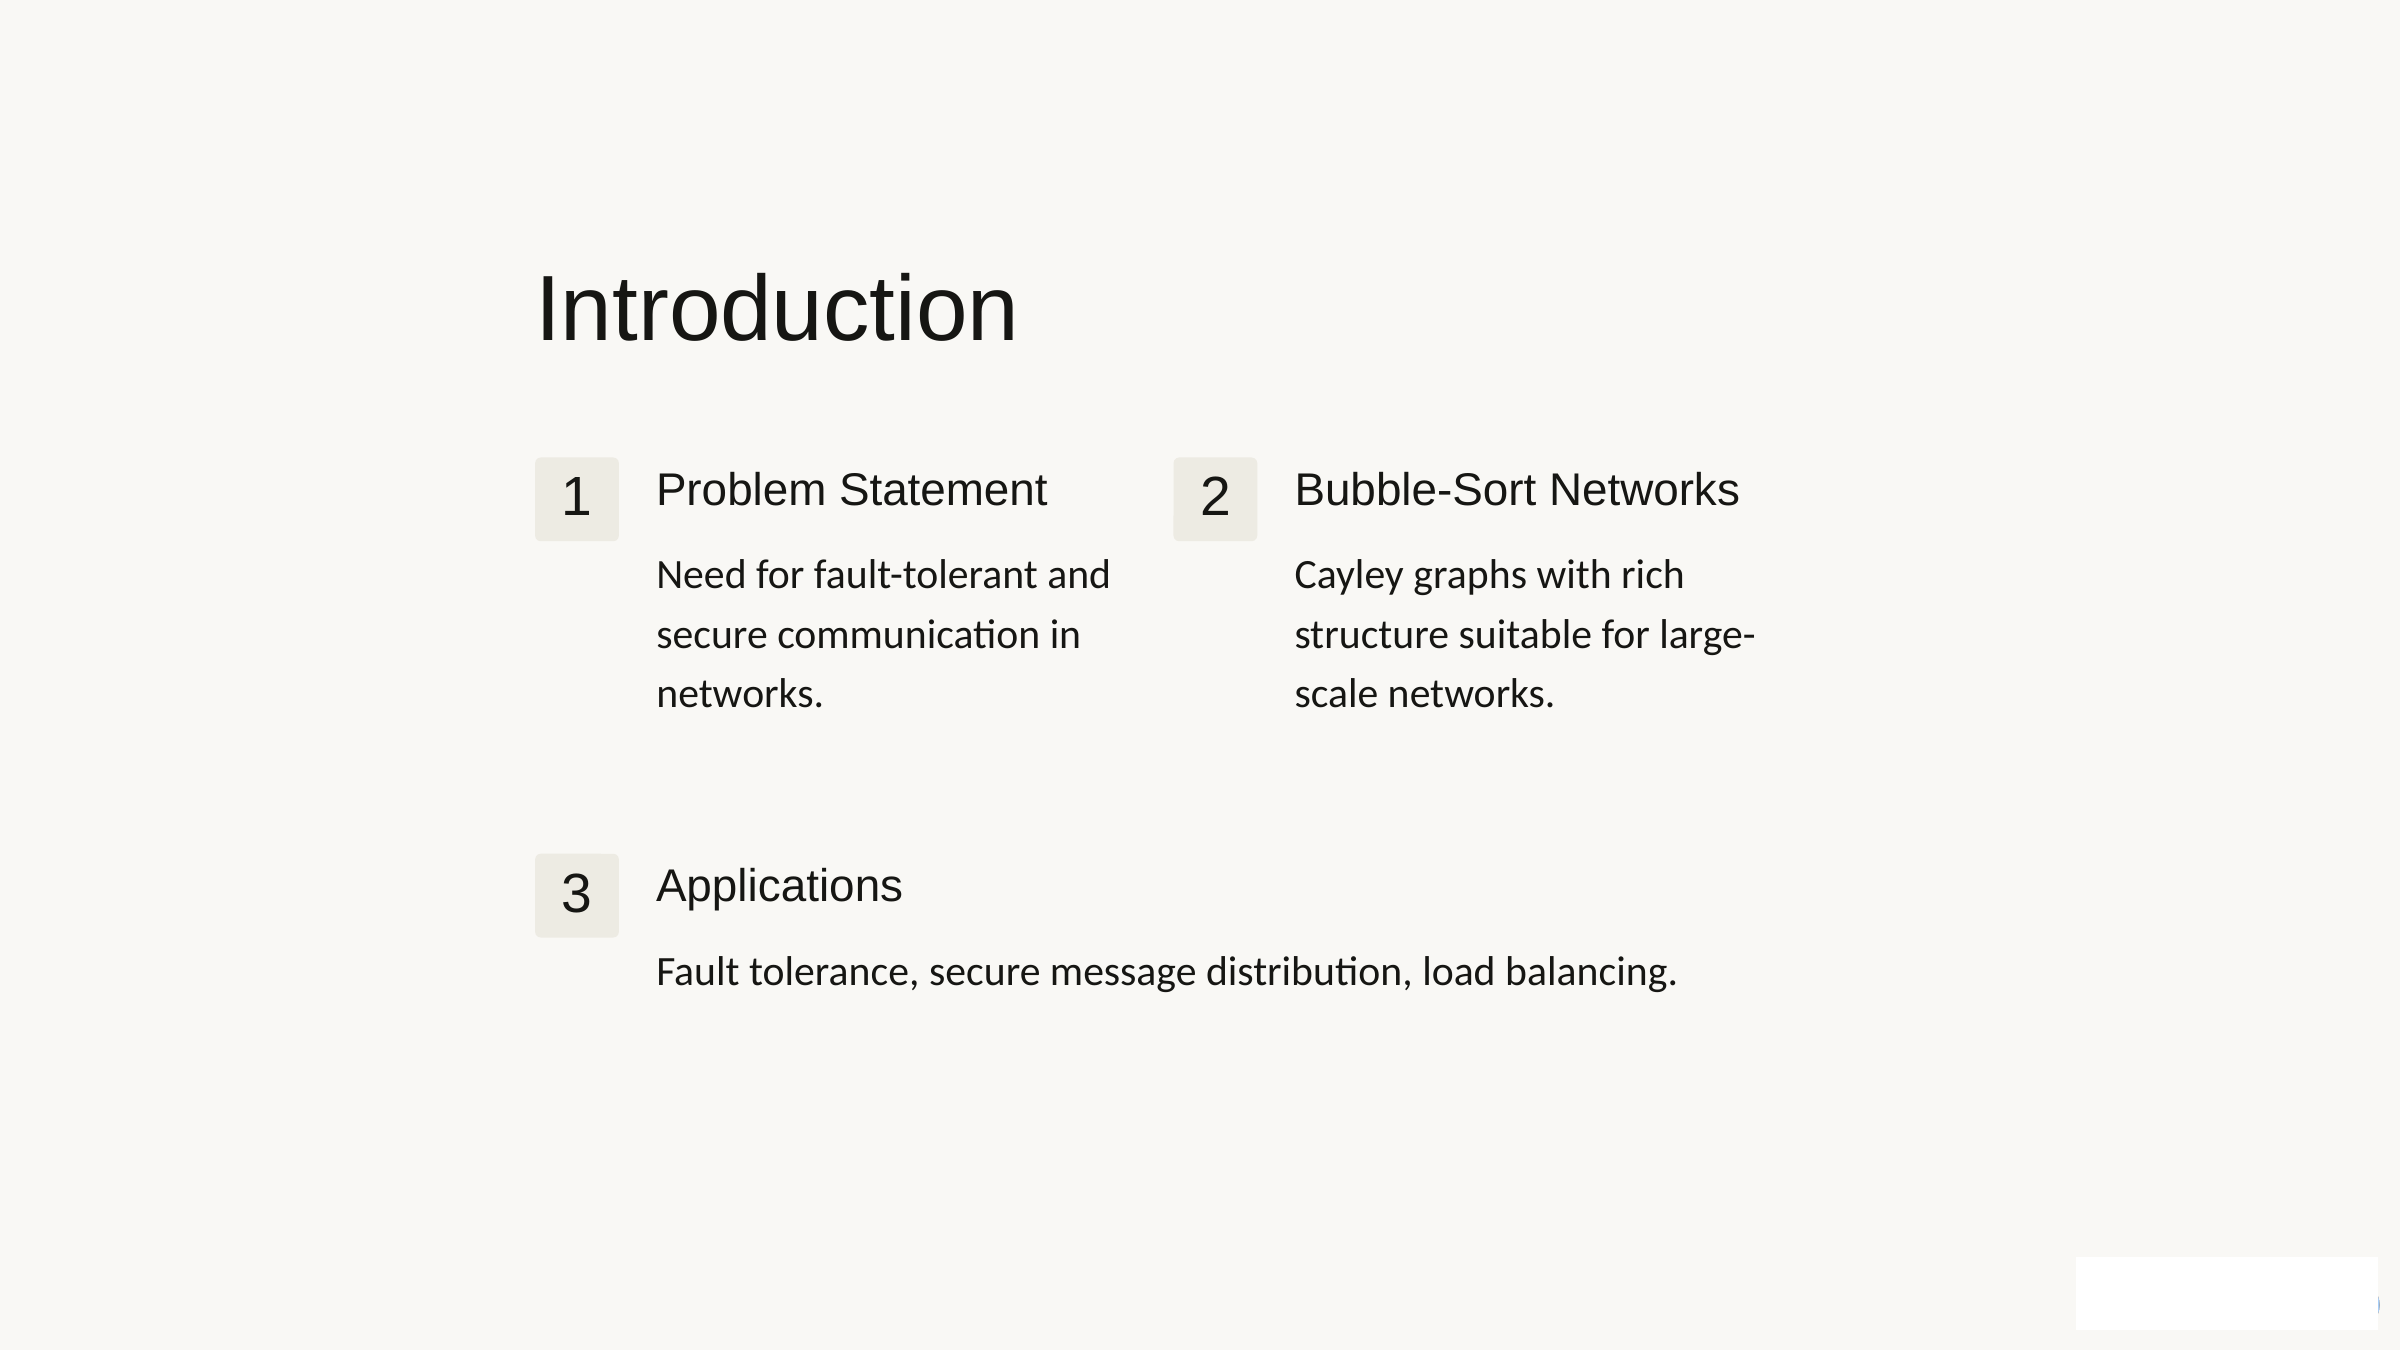

Introduction

Problem Statement

Bubble-Sort Networks
1
2
Need for fault-tolerant and secure communication in networks.
Cayley graphs with rich structure suitable for large-scale networks.

Applications
3
Fault tolerance, secure message distribution, load balancing.